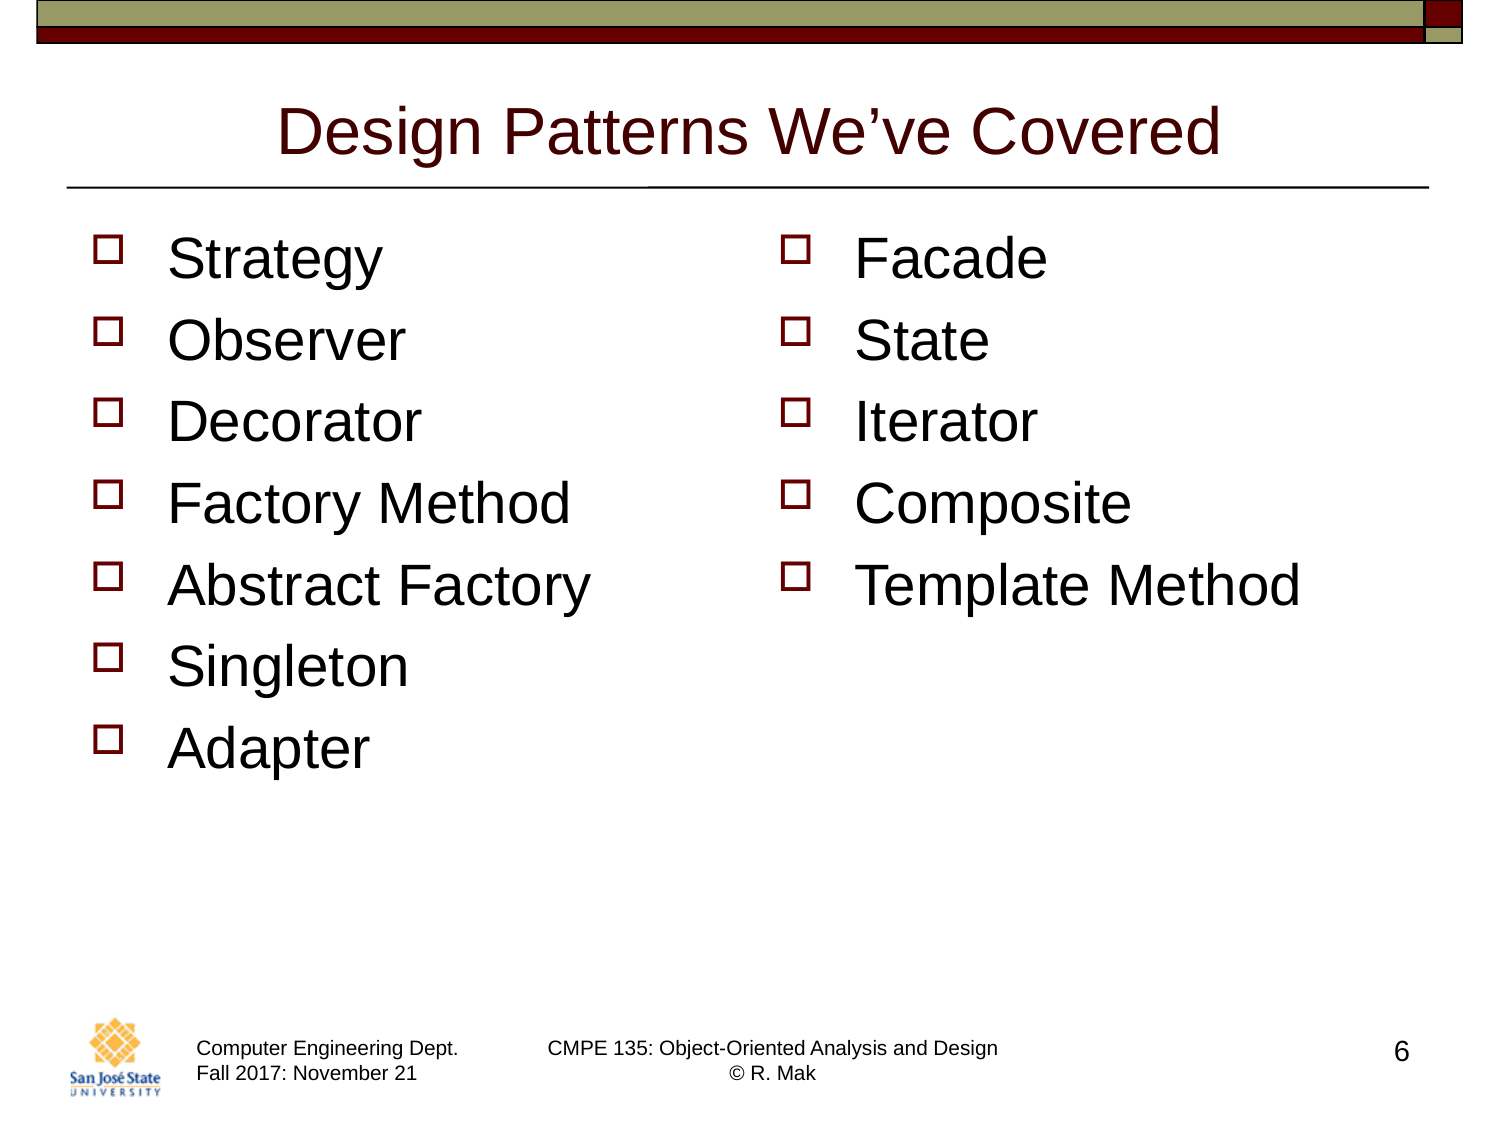

# Design Patterns We’ve Covered
Strategy
Observer
Decorator
Factory Method
Abstract Factory
Singleton
Adapter
Facade
State
Iterator
Composite
Template Method
6